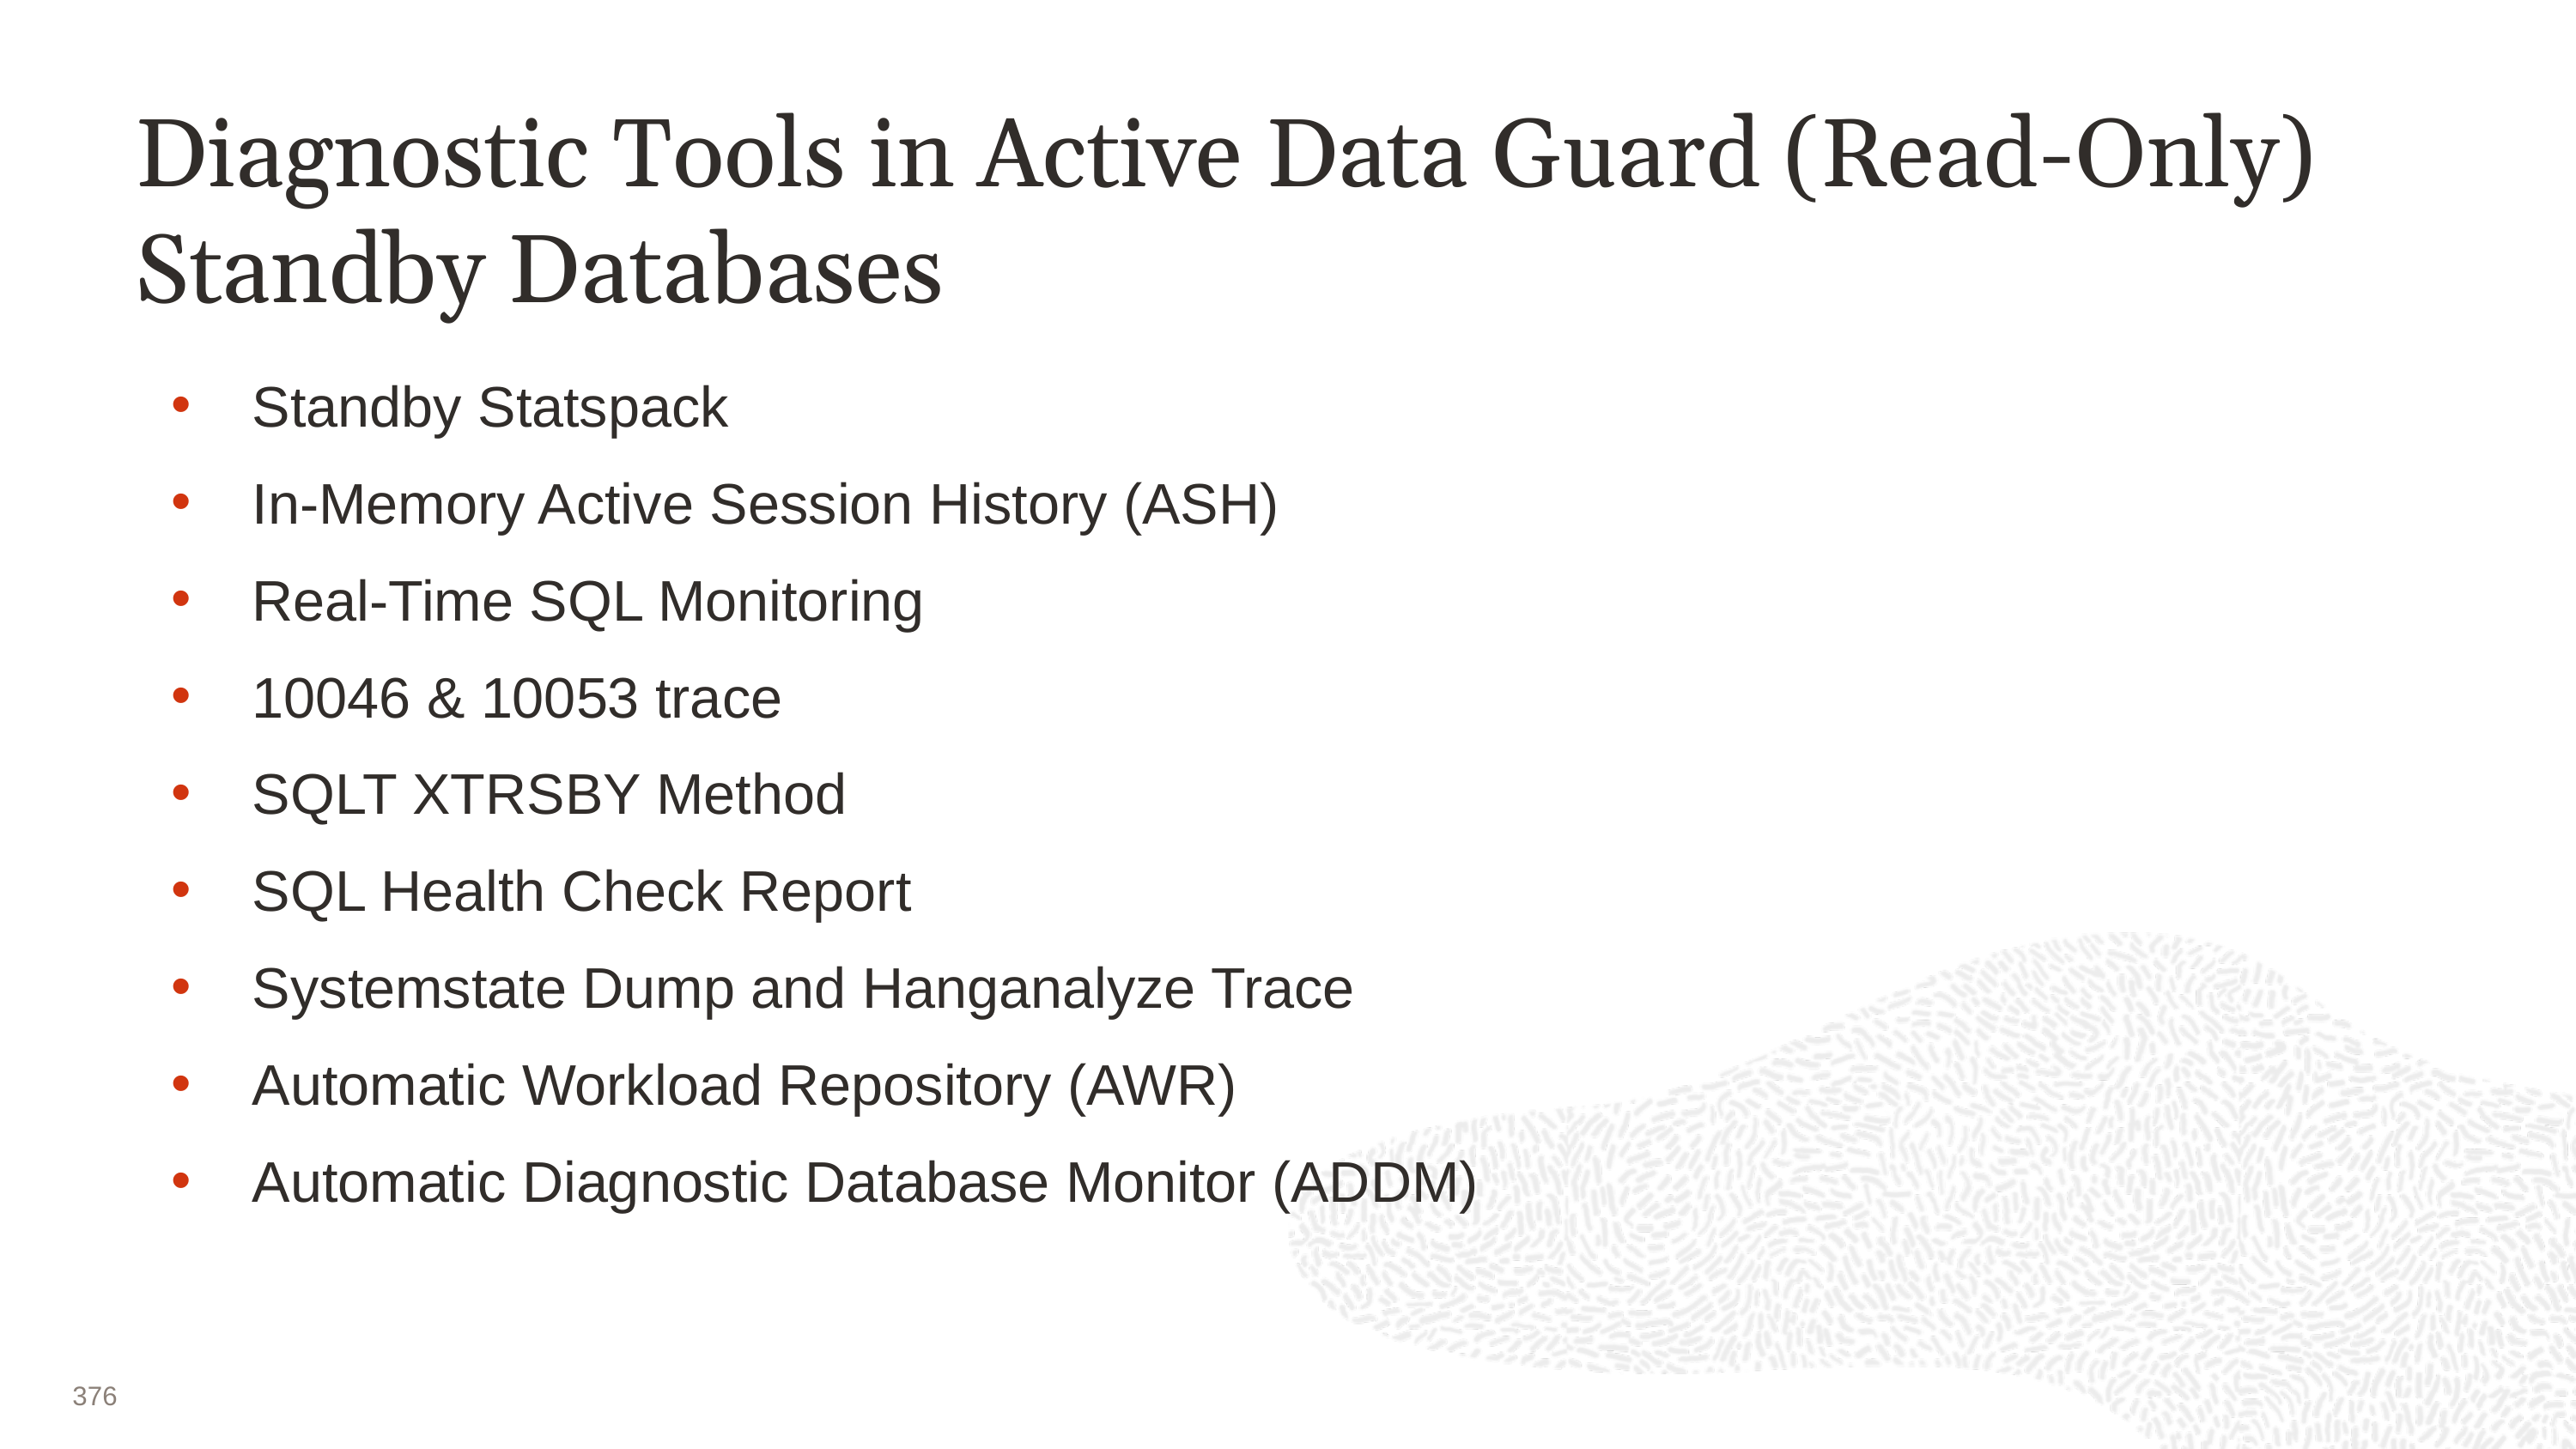

# Diagnostic Tools in Active Data Guard (Read-Only) Standby Databases
Standby Statspack
In-Memory Active Session History (ASH)
Real-Time SQL Monitoring
10046 & 10053 trace
SQLT XTRSBY Method
SQL Health Check Report
Systemstate Dump and Hanganalyze Trace
Automatic Workload Repository (AWR)
Automatic Diagnostic Database Monitor (ADDM)